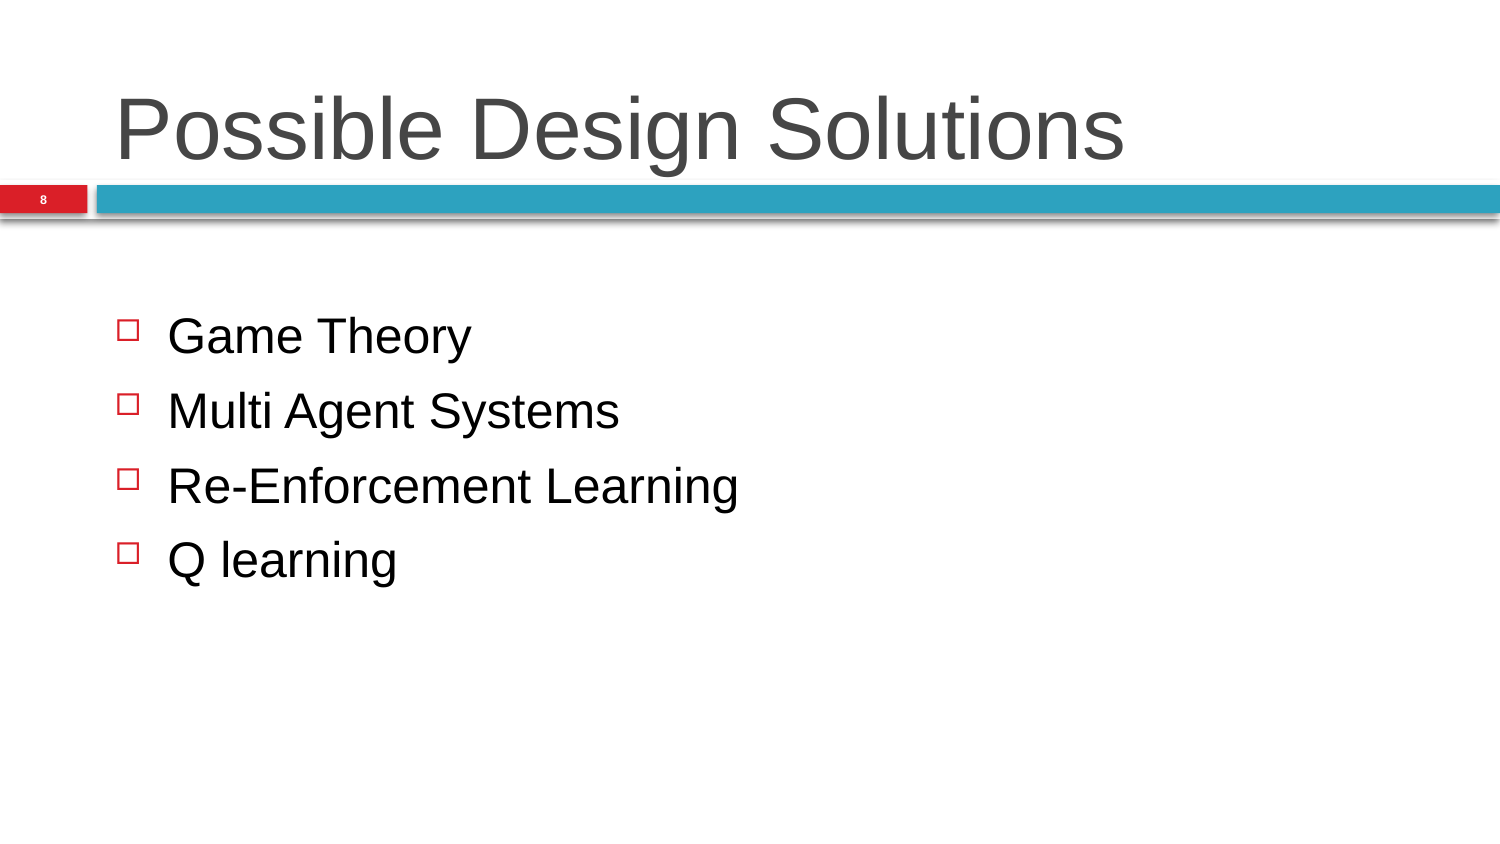

# Possible Design Solutions
8

Game Theory
Multi Agent Systems
Re-Enforcement Learning
Q learning